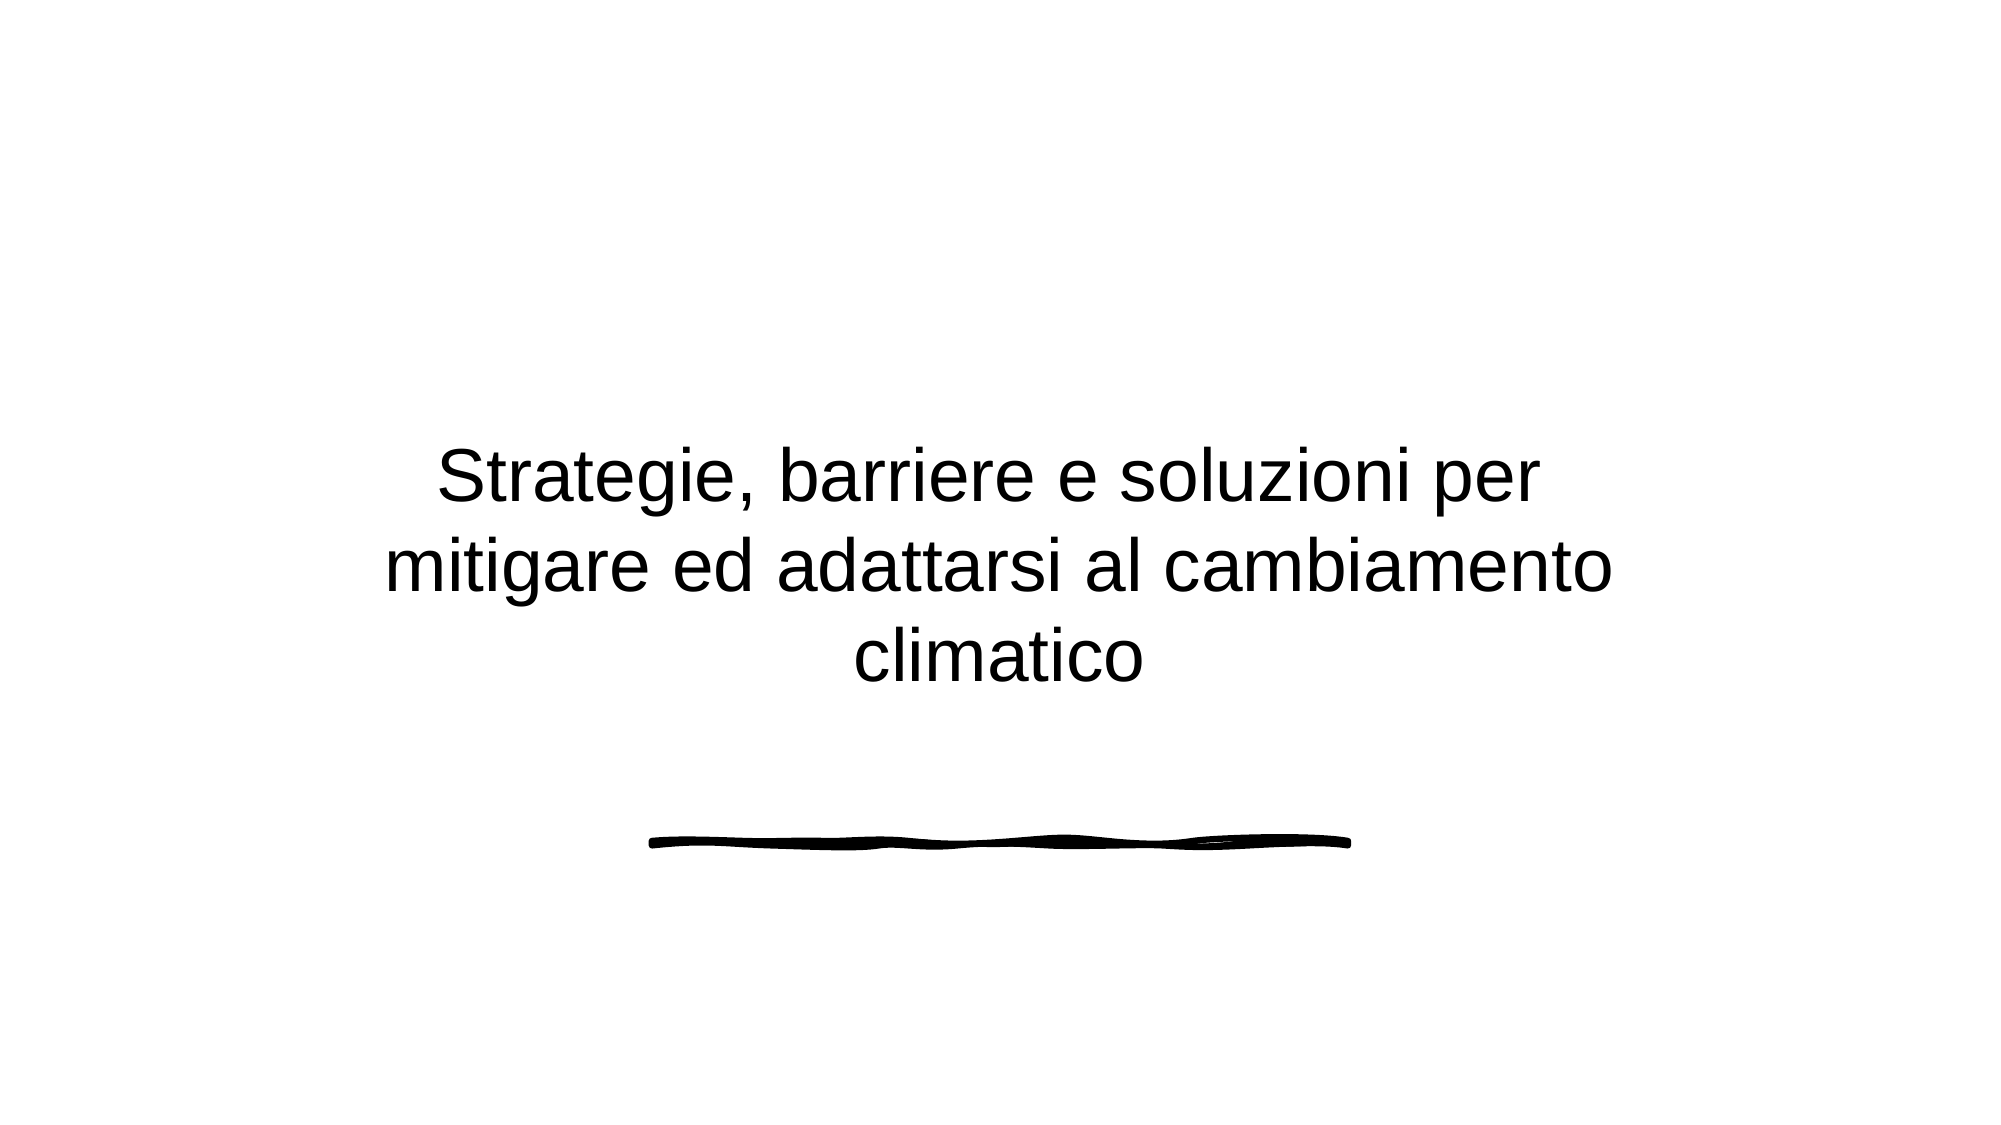

# Strategie, barriere e soluzioni per mitigare ed adattarsi al cambiamento climatico